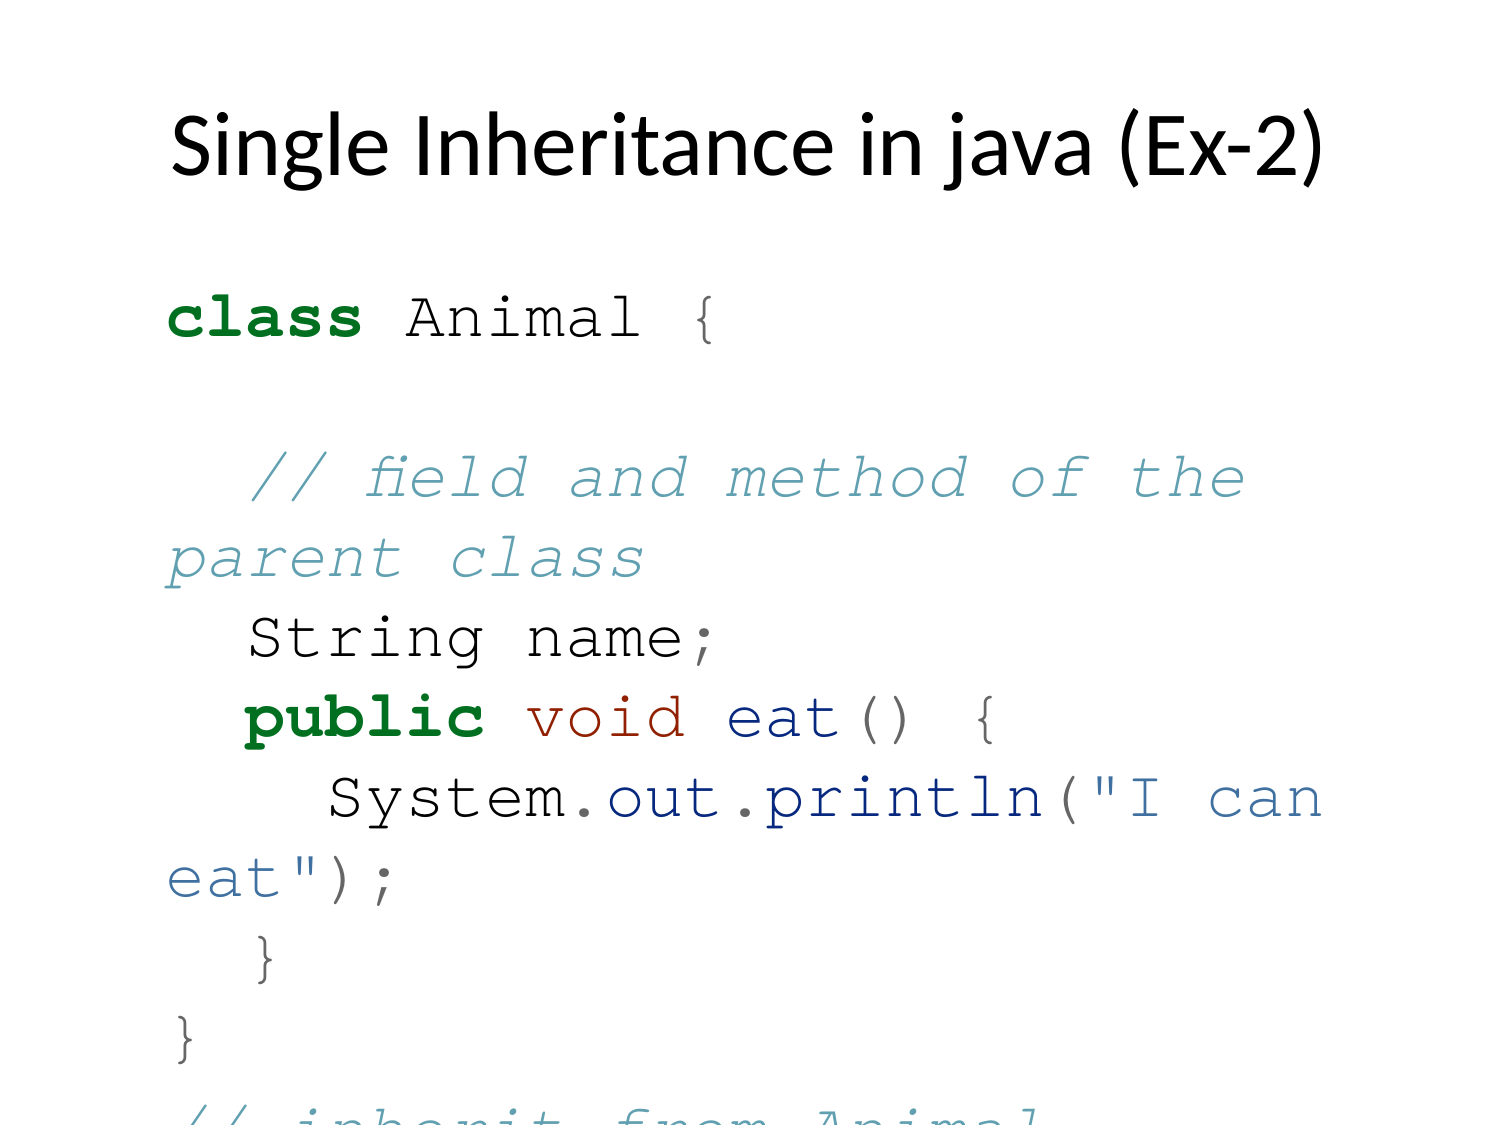

# Single Inheritance in java (Ex-2)
class Animal {
  // field and method of the parent class
  String name;
  public void eat() {
    System.out.println("I can eat");
  }
}
// inherit from Animal
class Dog extends Animal {
  // new method in subclass
  public void display() {
    System.out.println("My name is " + name);
  }
}